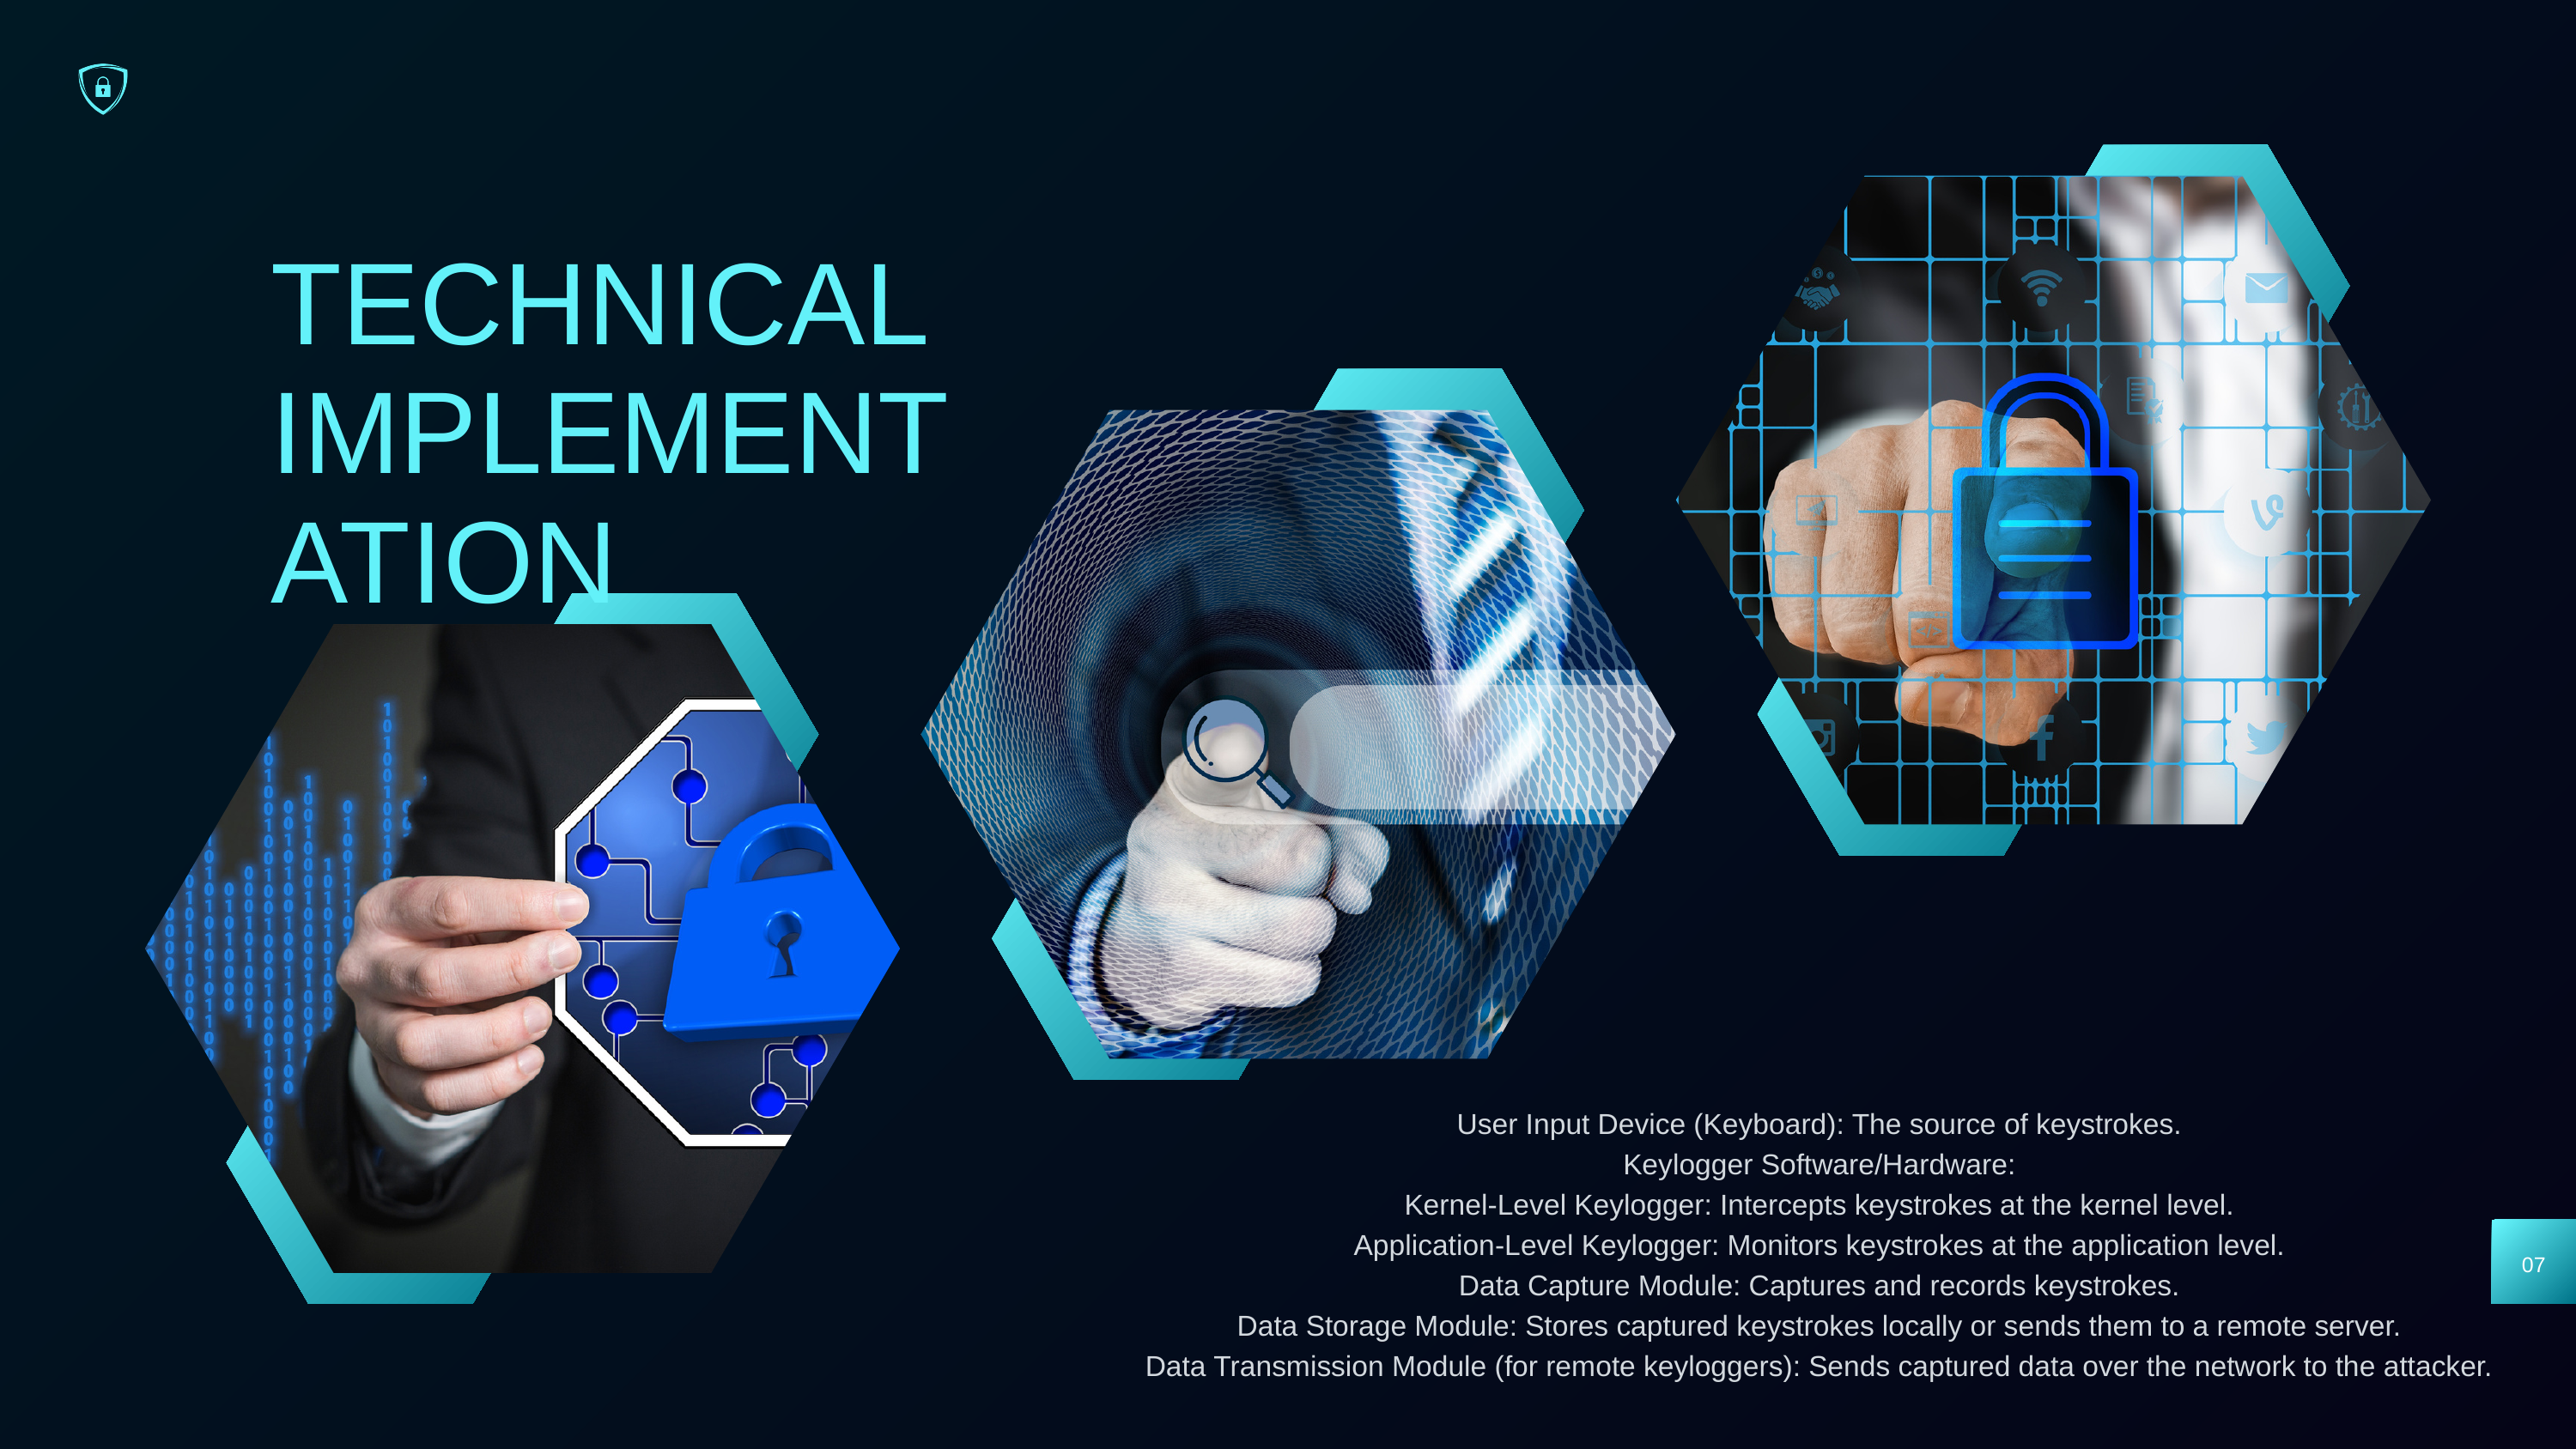

TECHNICAL IMPLEMENTATION

User Input Device (Keyboard): The source of keystrokes.
Keylogger Software/Hardware:
Kernel-Level Keylogger: Intercepts keystrokes at the kernel level.
Application-Level Keylogger: Monitors keystrokes at the application level.
Data Capture Module: Captures and records keystrokes.
Data Storage Module: Stores captured keystrokes locally or sends them to a remote server.
Data Transmission Module (for remote keyloggers): Sends captured data over the network to the attacker.

07